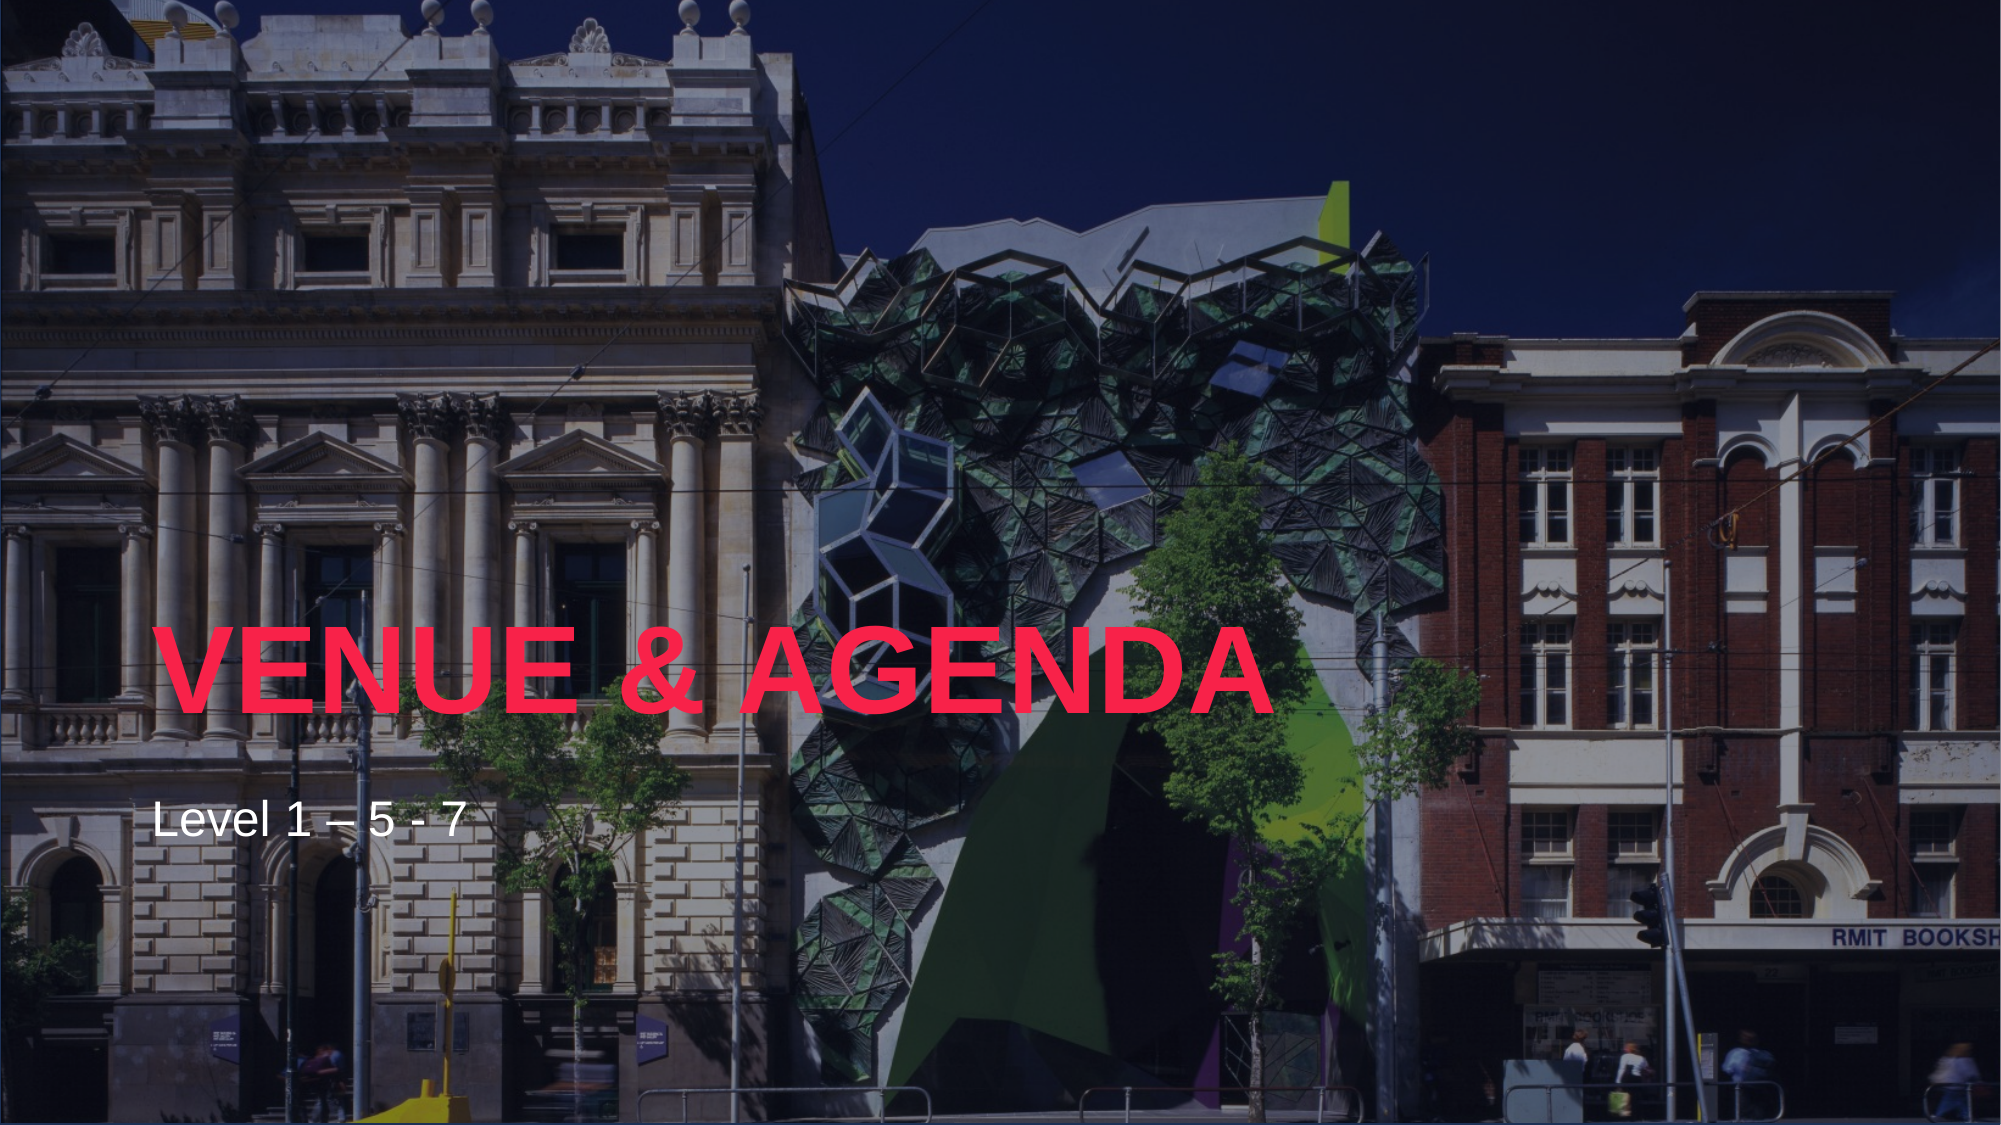

# Venue & Agenda
Level 1 – 5 - 7